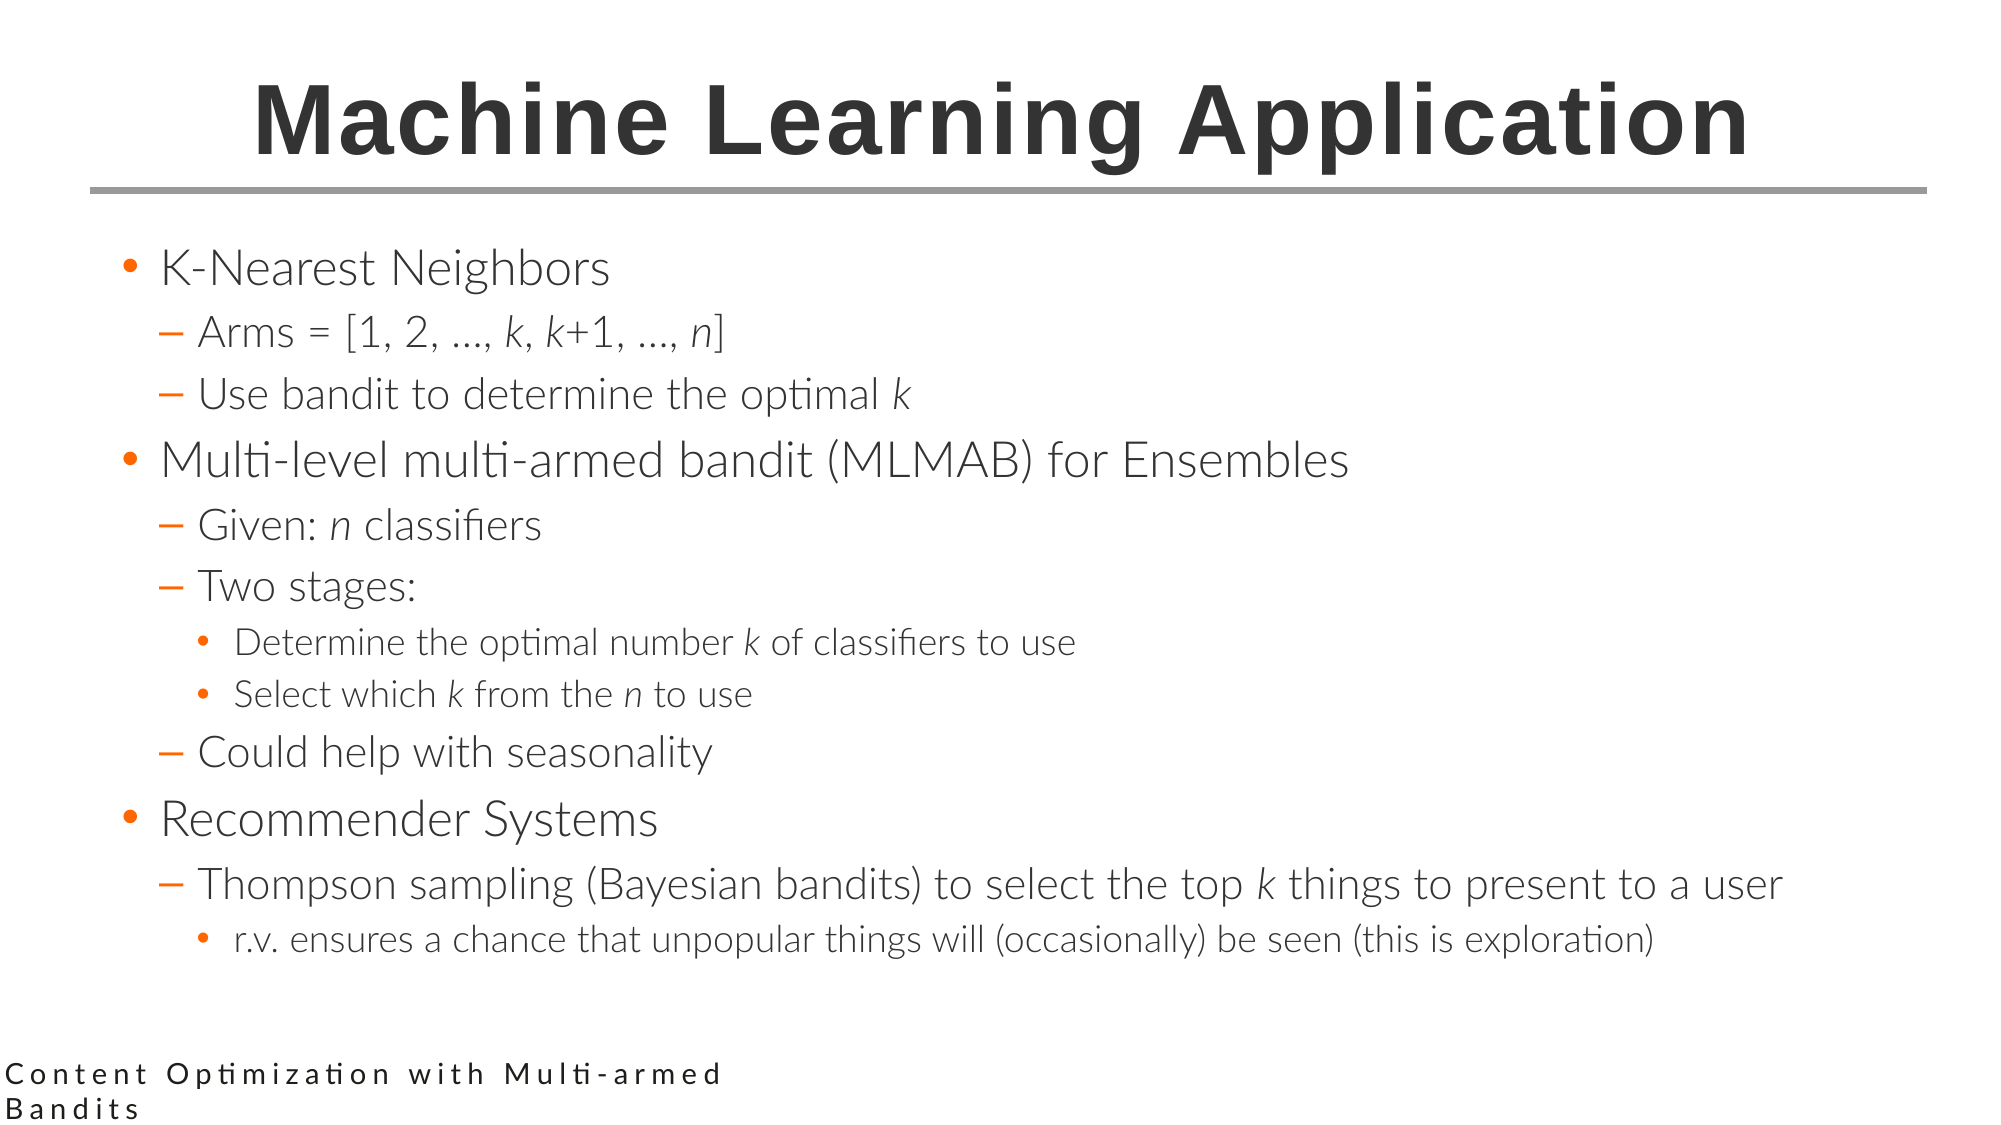

# Machine Learning Application
K-Nearest Neighbors
Arms = [1, 2, …, k, k+1, …, n]
Use bandit to determine the optimal k
Multi-level multi-armed bandit (MLMAB) for Ensembles
Given: n classifiers
Two stages:
Determine the optimal number k of classifiers to use
Select which k from the n to use
Could help with seasonality
Recommender Systems
Thompson sampling (Bayesian bandits) to select the top k things to present to a user
r.v. ensures a chance that unpopular things will (occasionally) be seen (this is exploration)